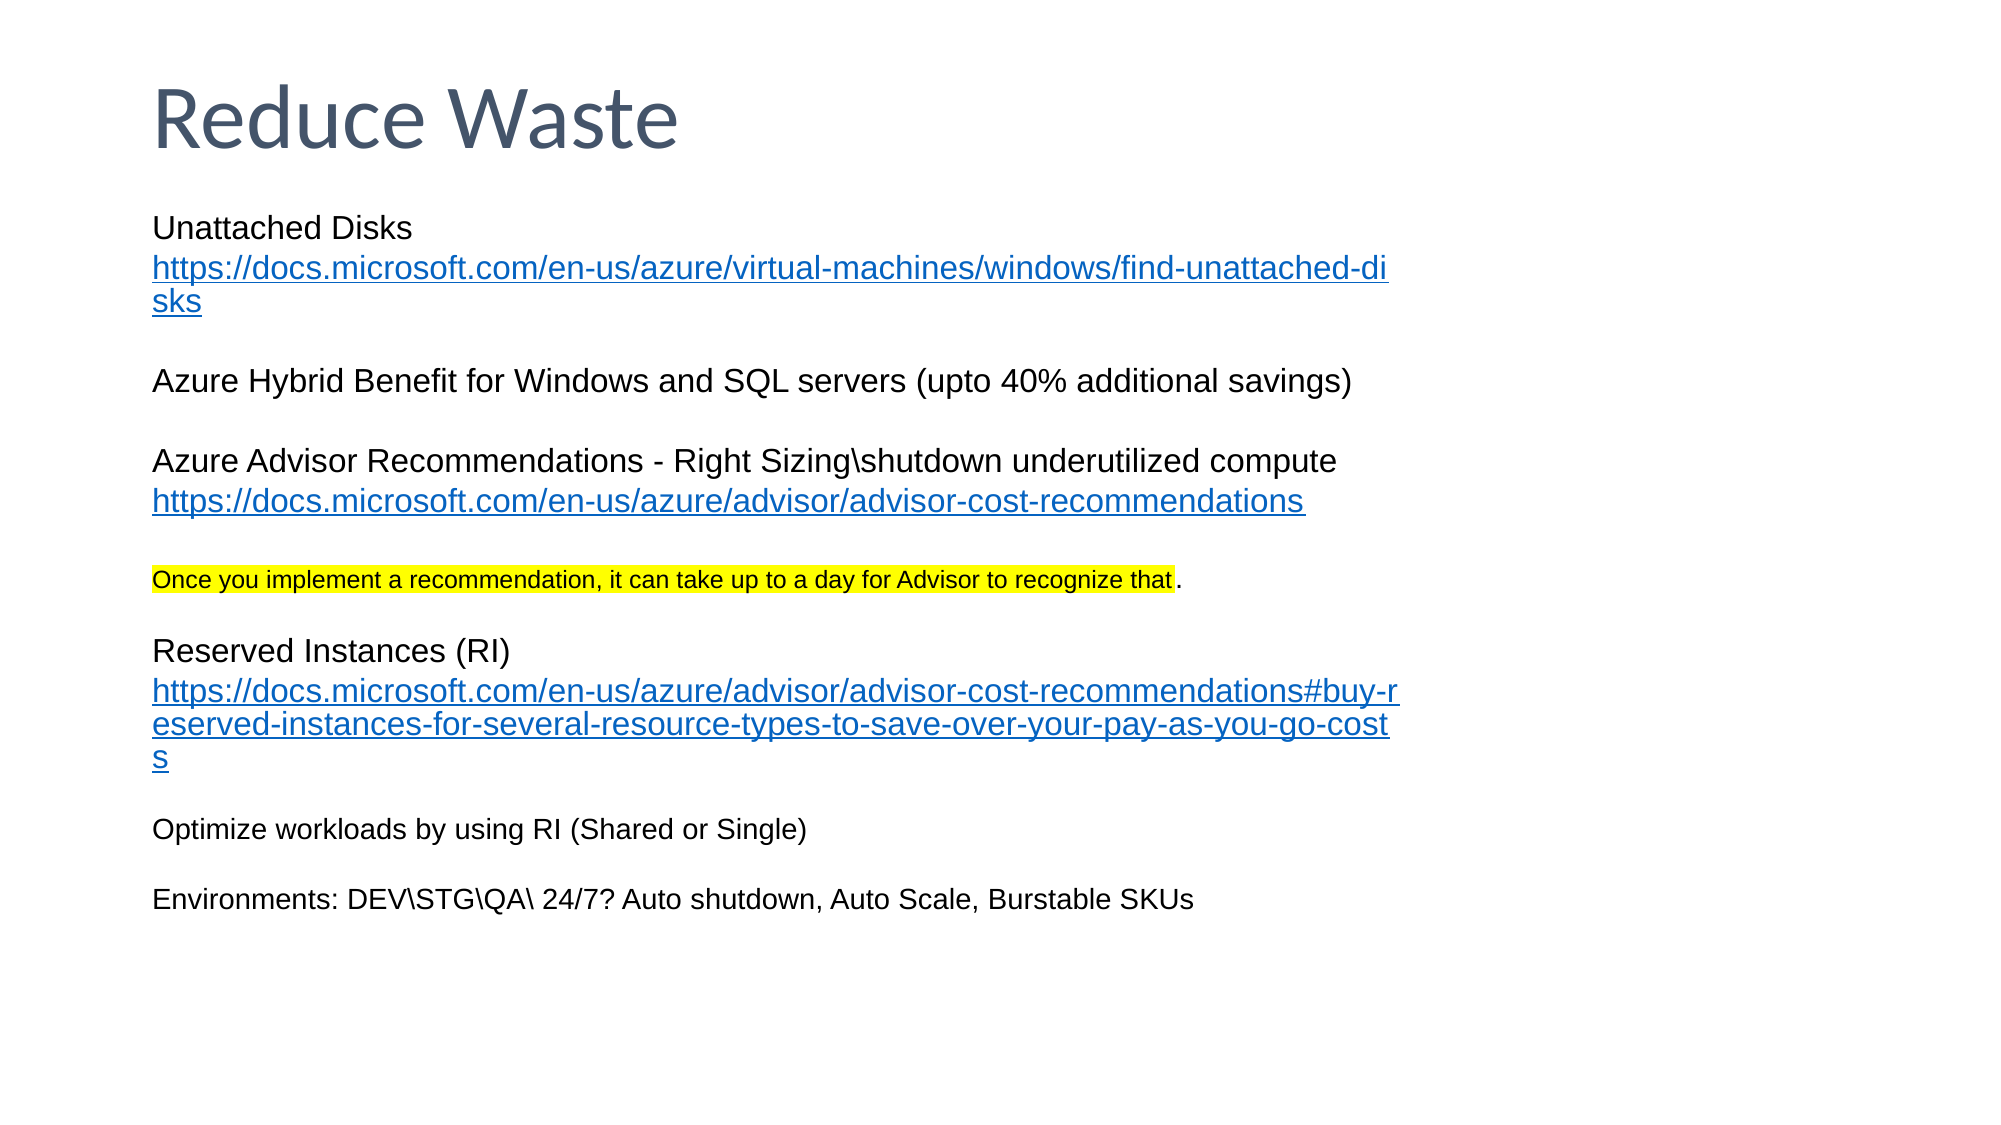

# Reduce Waste
Unattached Disks
https://docs.microsoft.com/en-us/azure/virtual-machines/windows/find-unattached-disks

Azure Hybrid Benefit for Windows and SQL servers (upto 40% additional savings)

Azure Advisor Recommendations - Right Sizing\shutdown underutilized compute
https://docs.microsoft.com/en-us/azure/advisor/advisor-cost-recommendations

Once you implement a recommendation, it can take up to a day for Advisor to recognize that.

Reserved Instances (RI)
https://docs.microsoft.com/en-us/azure/advisor/advisor-cost-recommendations#buy-reserved-instances-for-several-resource-types-to-save-over-your-pay-as-you-go-costs

Optimize workloads by using RI (Shared or Single)

Environments: DEV\STG\QA\ 24/7? Auto shutdown, Auto Scale, Burstable SKUs